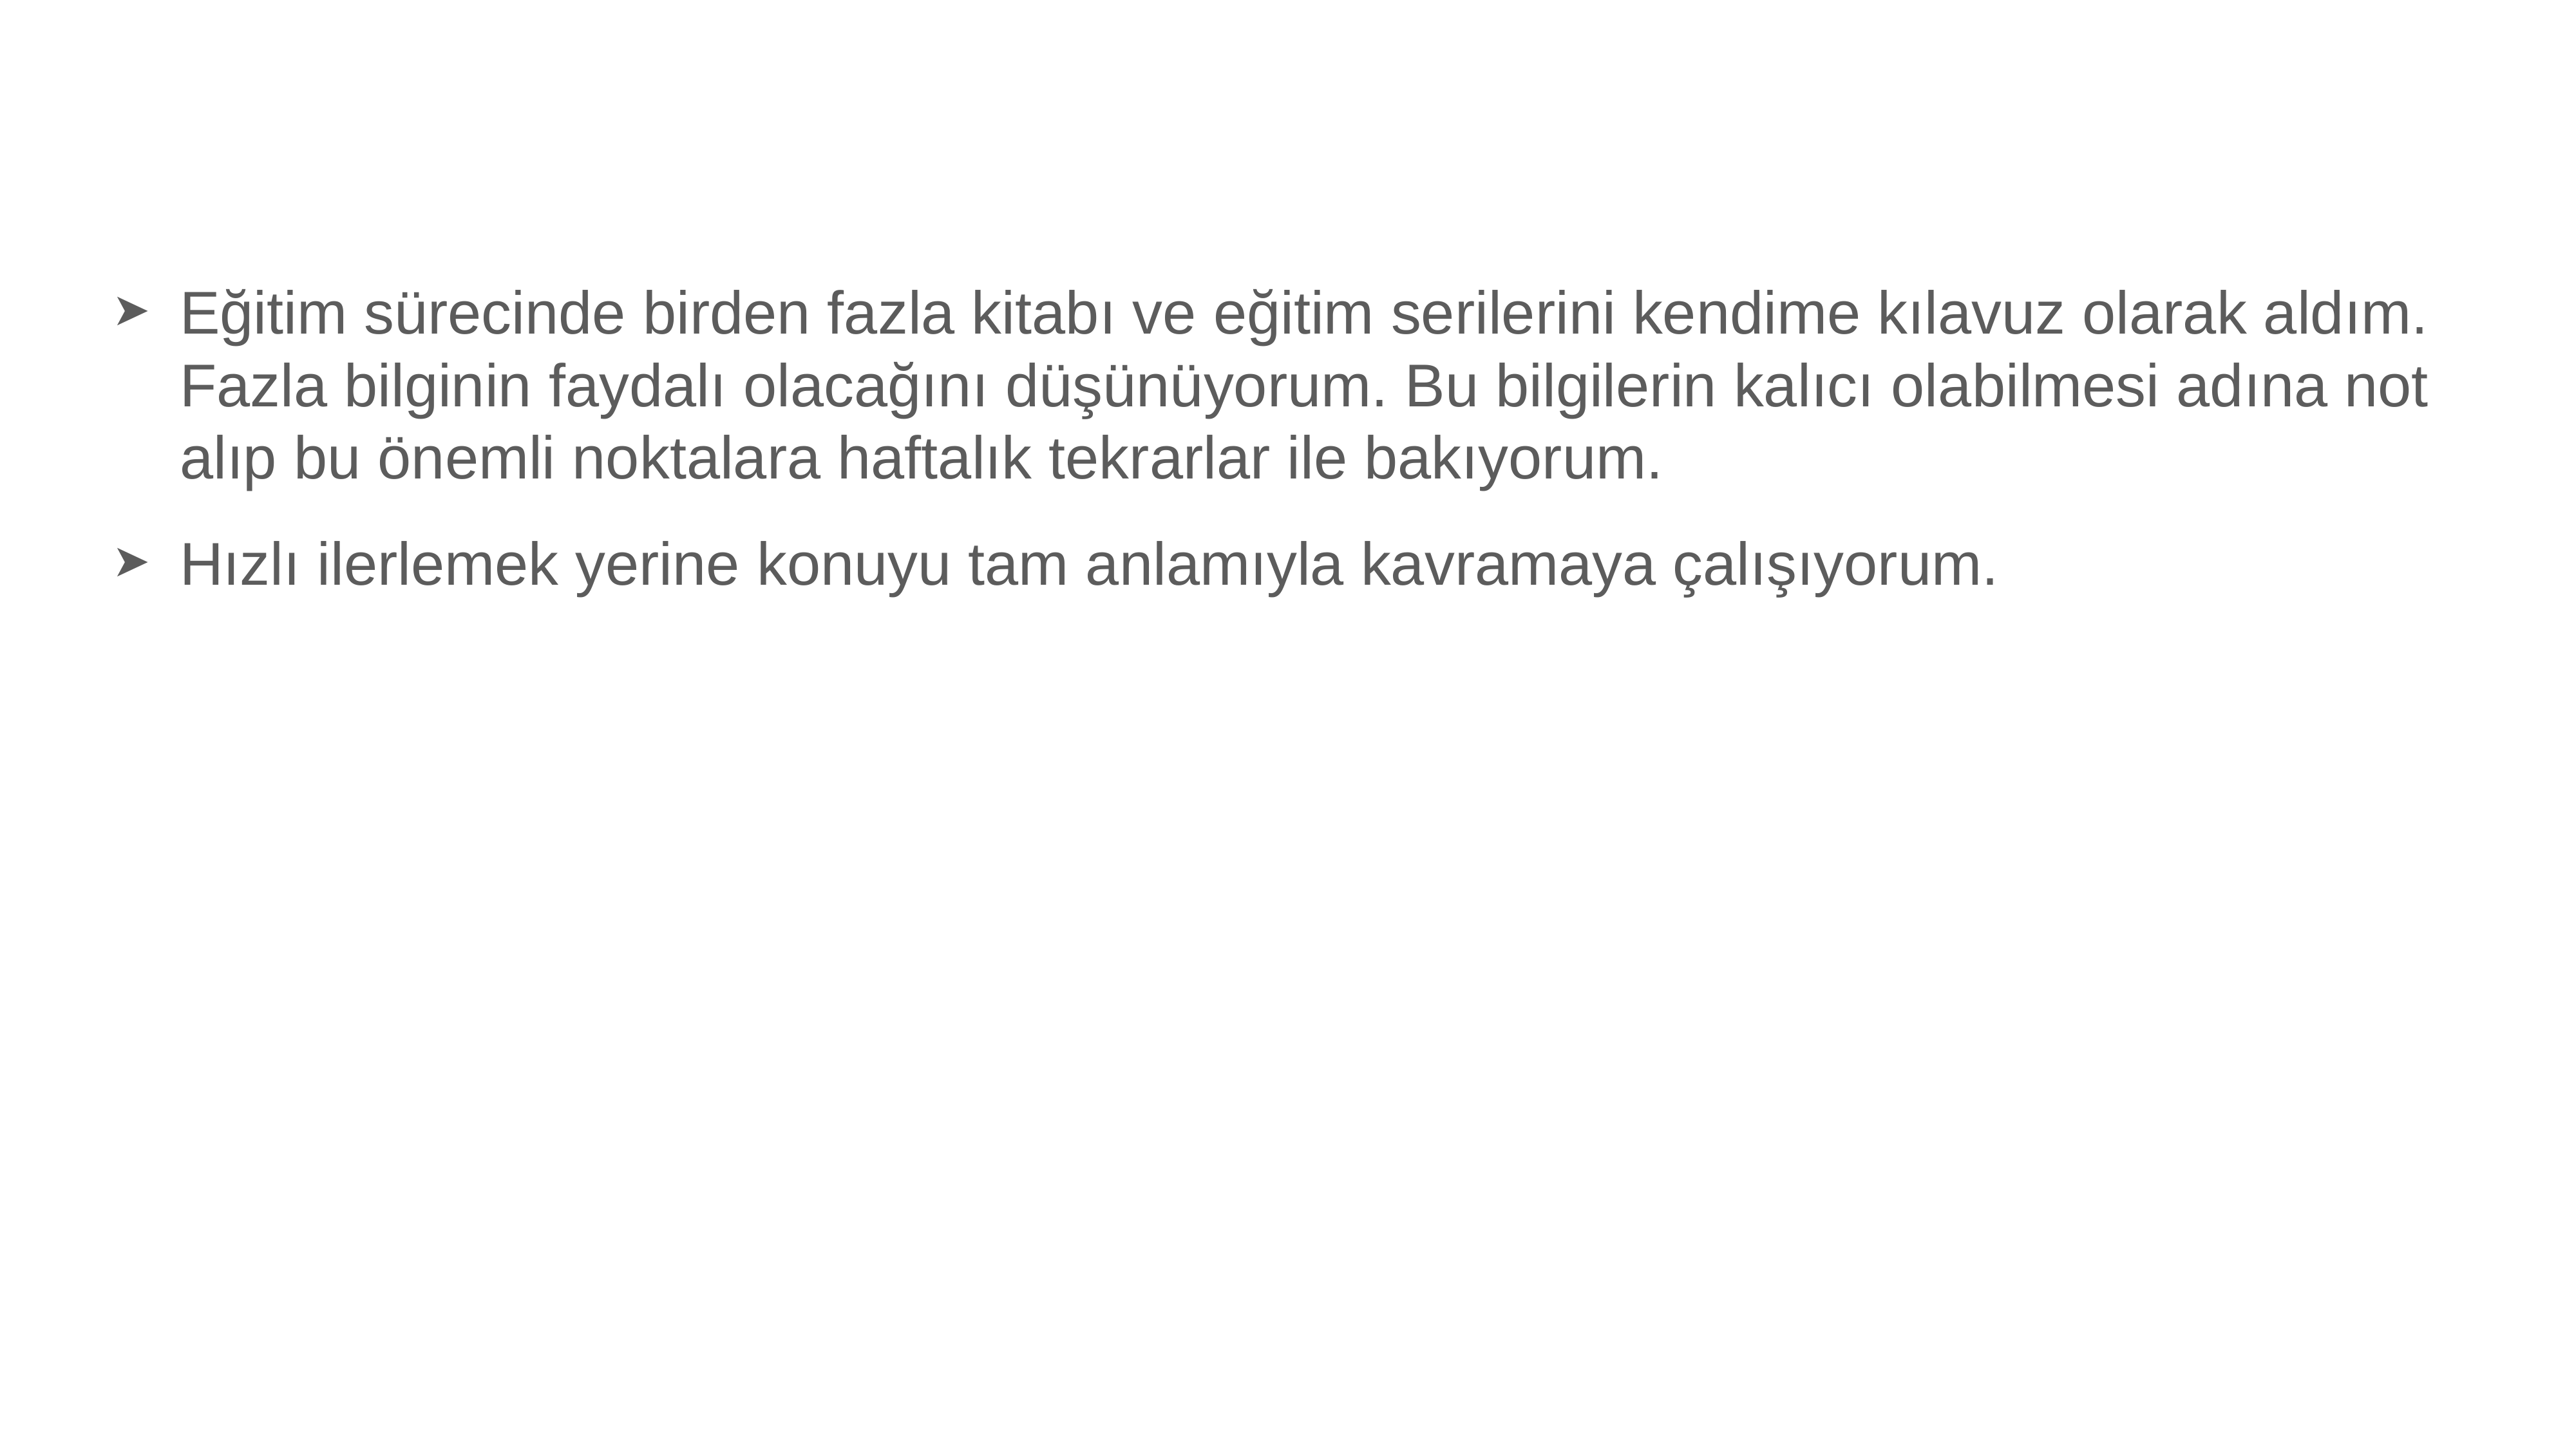

Eğitim sürecinde birden fazla kitabı ve eğitim serilerini kendime kılavuz olarak aldım. Fazla bilginin faydalı olacağını düşünüyorum. Bu bilgilerin kalıcı olabilmesi adına not alıp bu önemli noktalara haftalık tekrarlar ile bakıyorum.
Hızlı ilerlemek yerine konuyu tam anlamıyla kavramaya çalışıyorum.